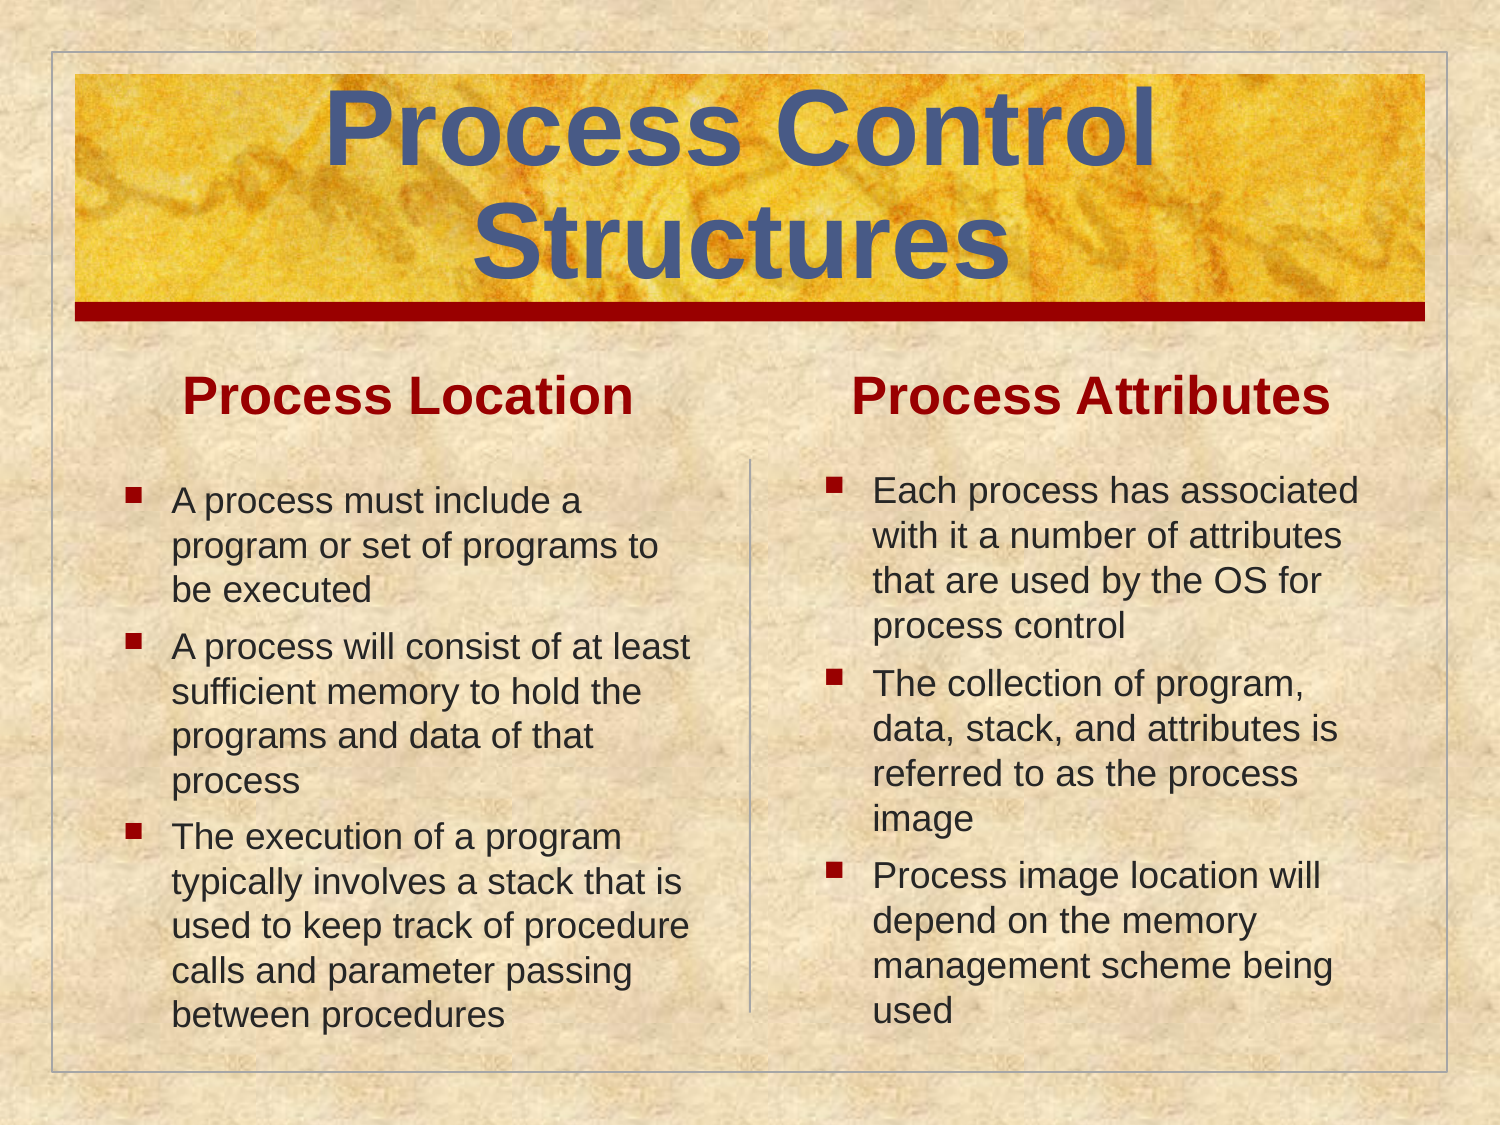

# Process Control Structures
Process Location
Process Attributes

A process must include a program or set of programs to be executed
A process will consist of at least sufficient memory to hold the programs and data of that process
The execution of a program typically involves a stack that is used to keep track of procedure calls and parameter passing between procedures
Each process has associated with it a number of attributes that are used by the OS for process control
The collection of program, data, stack, and attributes is referred to as the process image
Process image location will depend on the memory management scheme being used